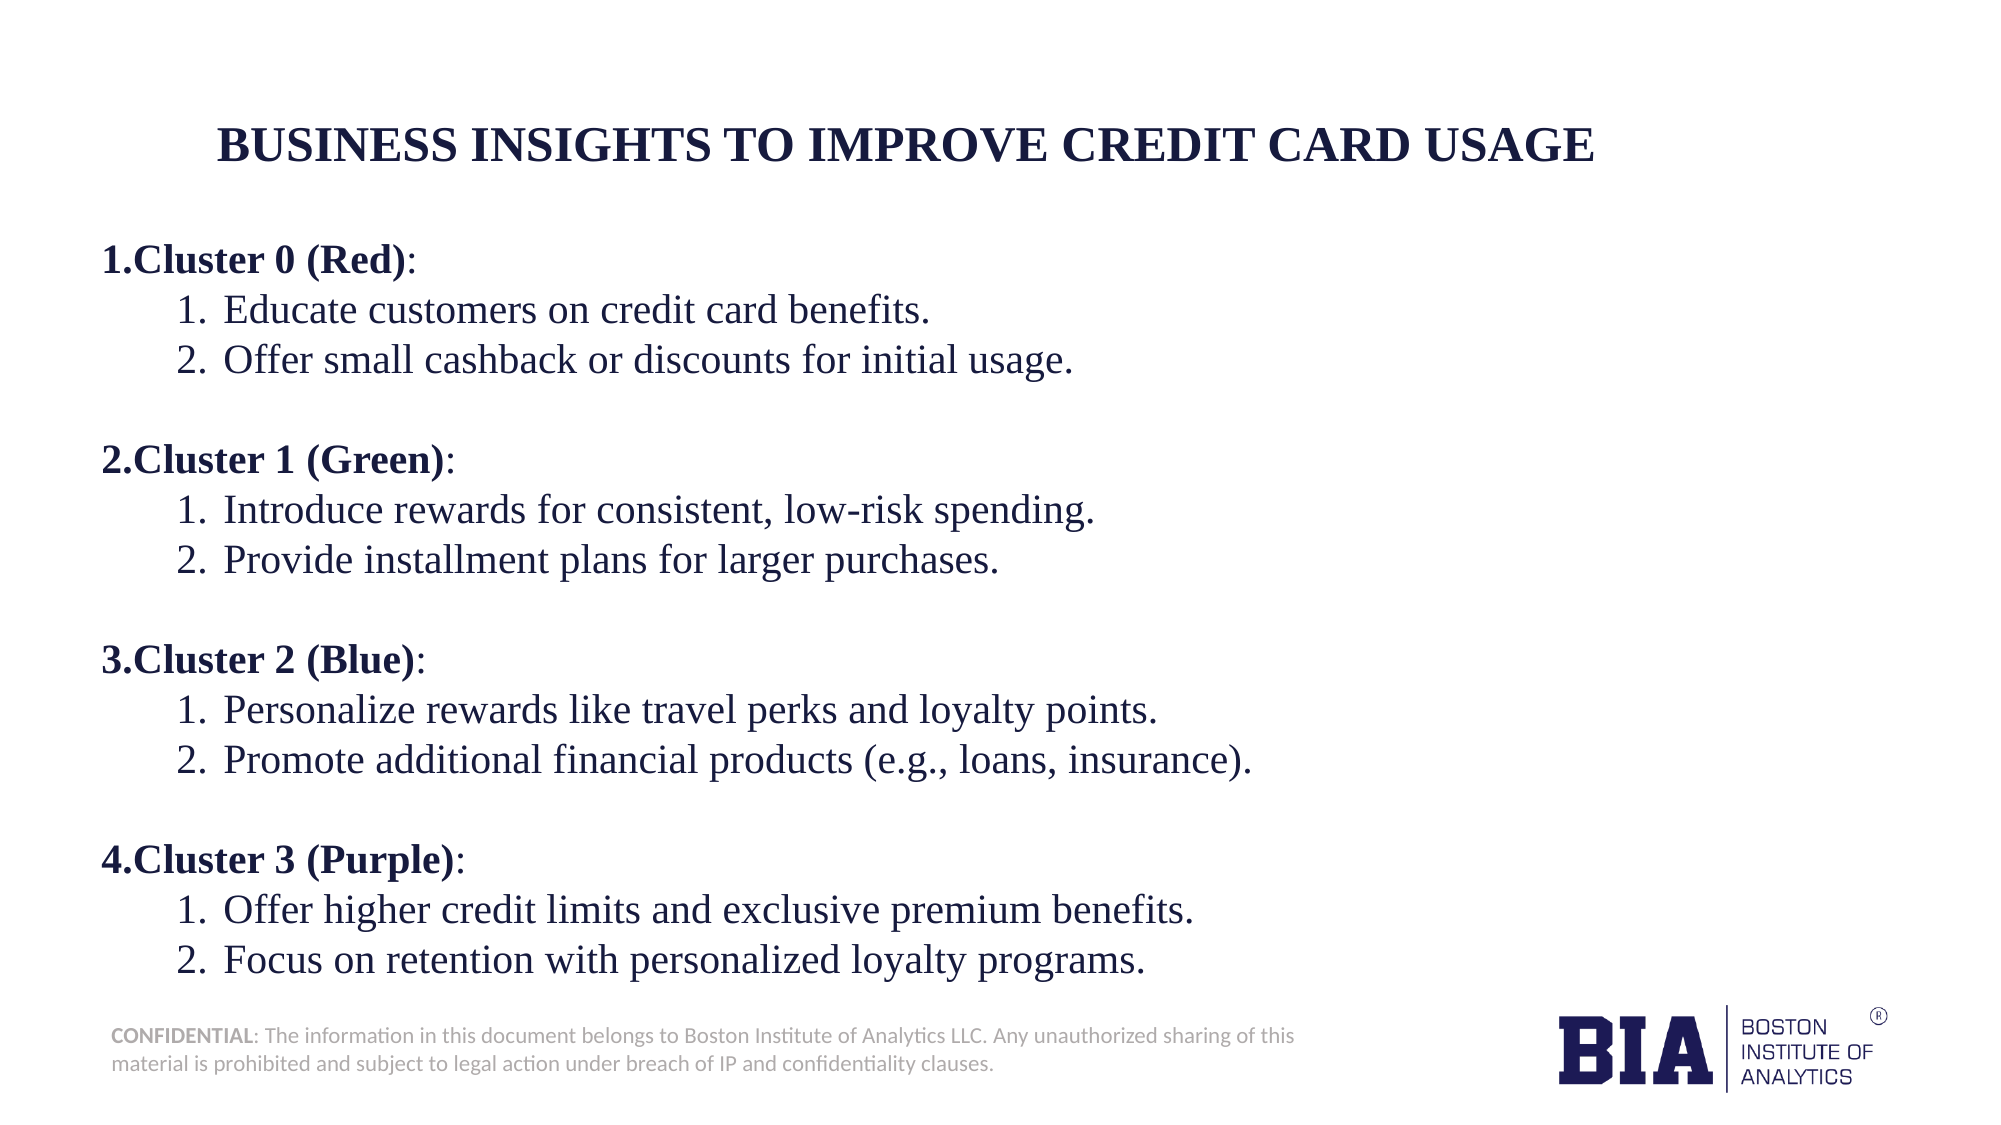

BUSINESS INSIGHTS TO IMPROVE CREDIT CARD USAGE

Cluster 0 (Red):
Educate customers on credit card benefits.
Offer small cashback or discounts for initial usage.

Cluster 1 (Green):
Introduce rewards for consistent, low-risk spending.
Provide installment plans for larger purchases.

Cluster 2 (Blue):
Personalize rewards like travel perks and loyalty points.
Promote additional financial products (e.g., loans, insurance).

Cluster 3 (Purple):
Offer higher credit limits and exclusive premium benefits.
Focus on retention with personalized loyalty programs.